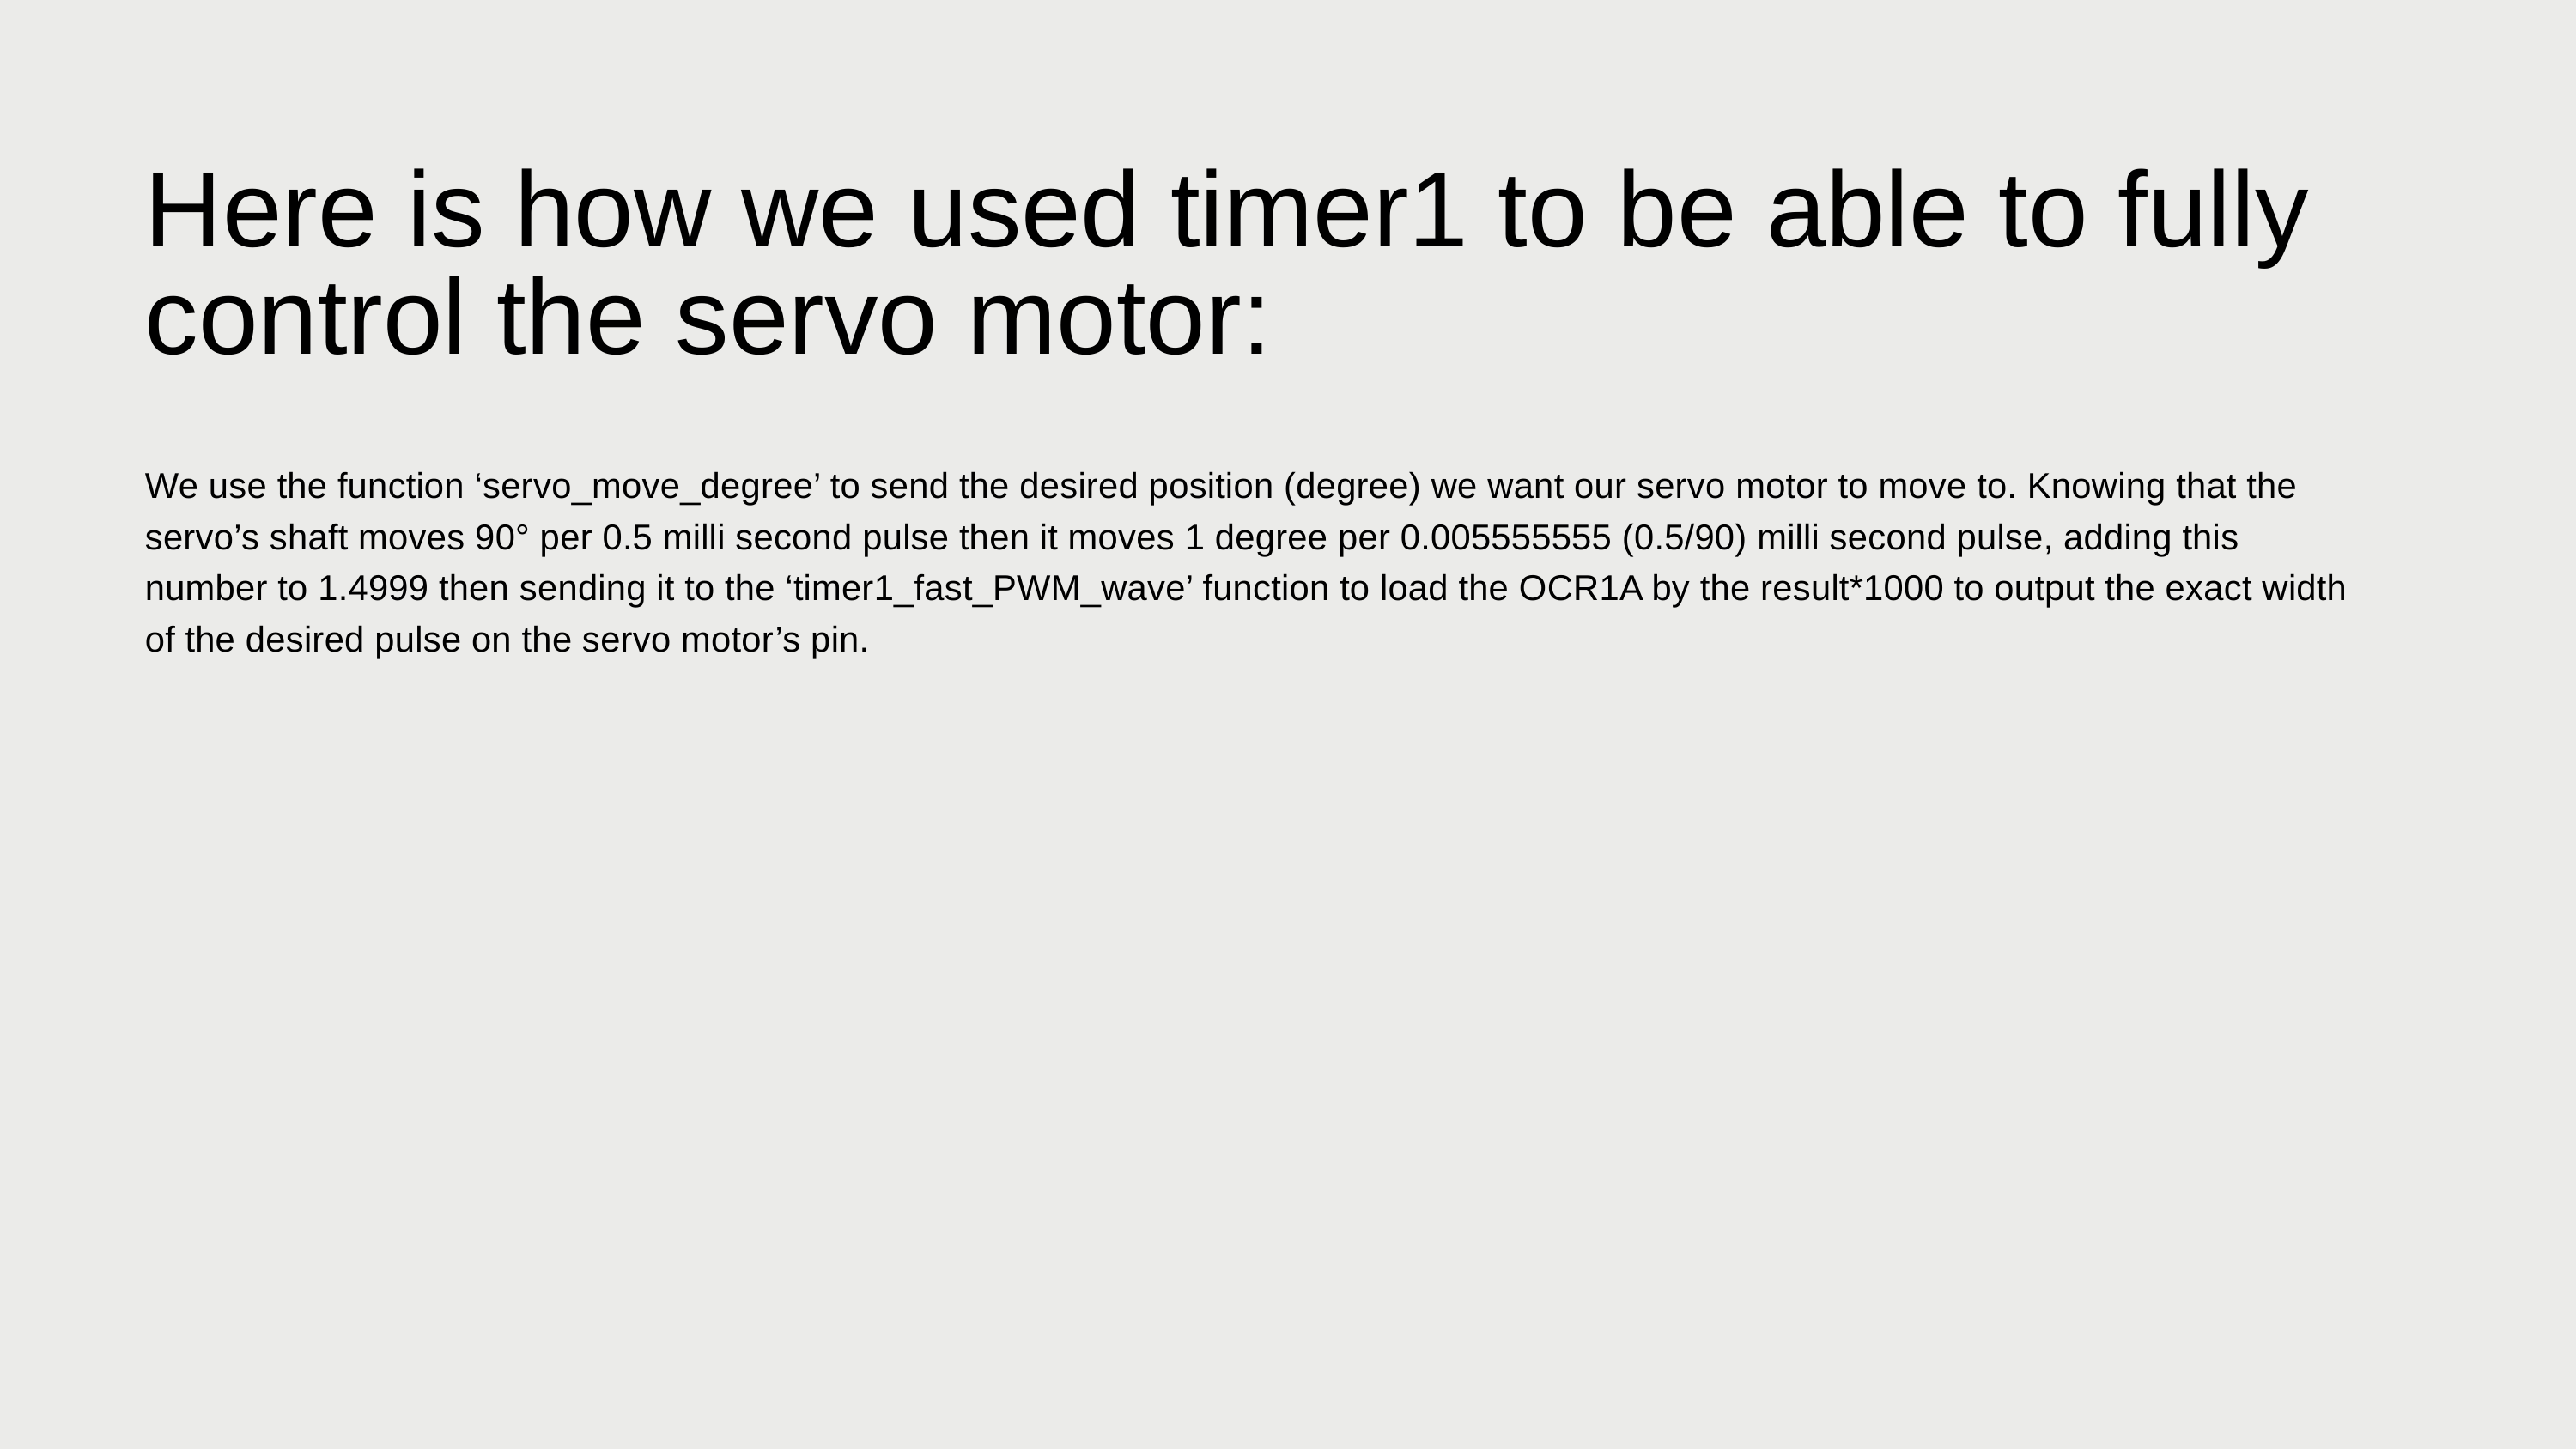

Here is how we used timer1 to be able to fully control the servo motor:
We use the function ‘servo_move_degree’ to send the desired position (degree) we want our servo motor to move to. Knowing that the servo’s shaft moves 90° per 0.5 milli second pulse then it moves 1 degree per 0.005555555 (0.5/90) milli second pulse, adding this number to 1.4999 then sending it to the ‘timer1_fast_PWM_wave’ function to load the OCR1A by the result*1000 to output the exact width of the desired pulse on the servo motor’s pin.